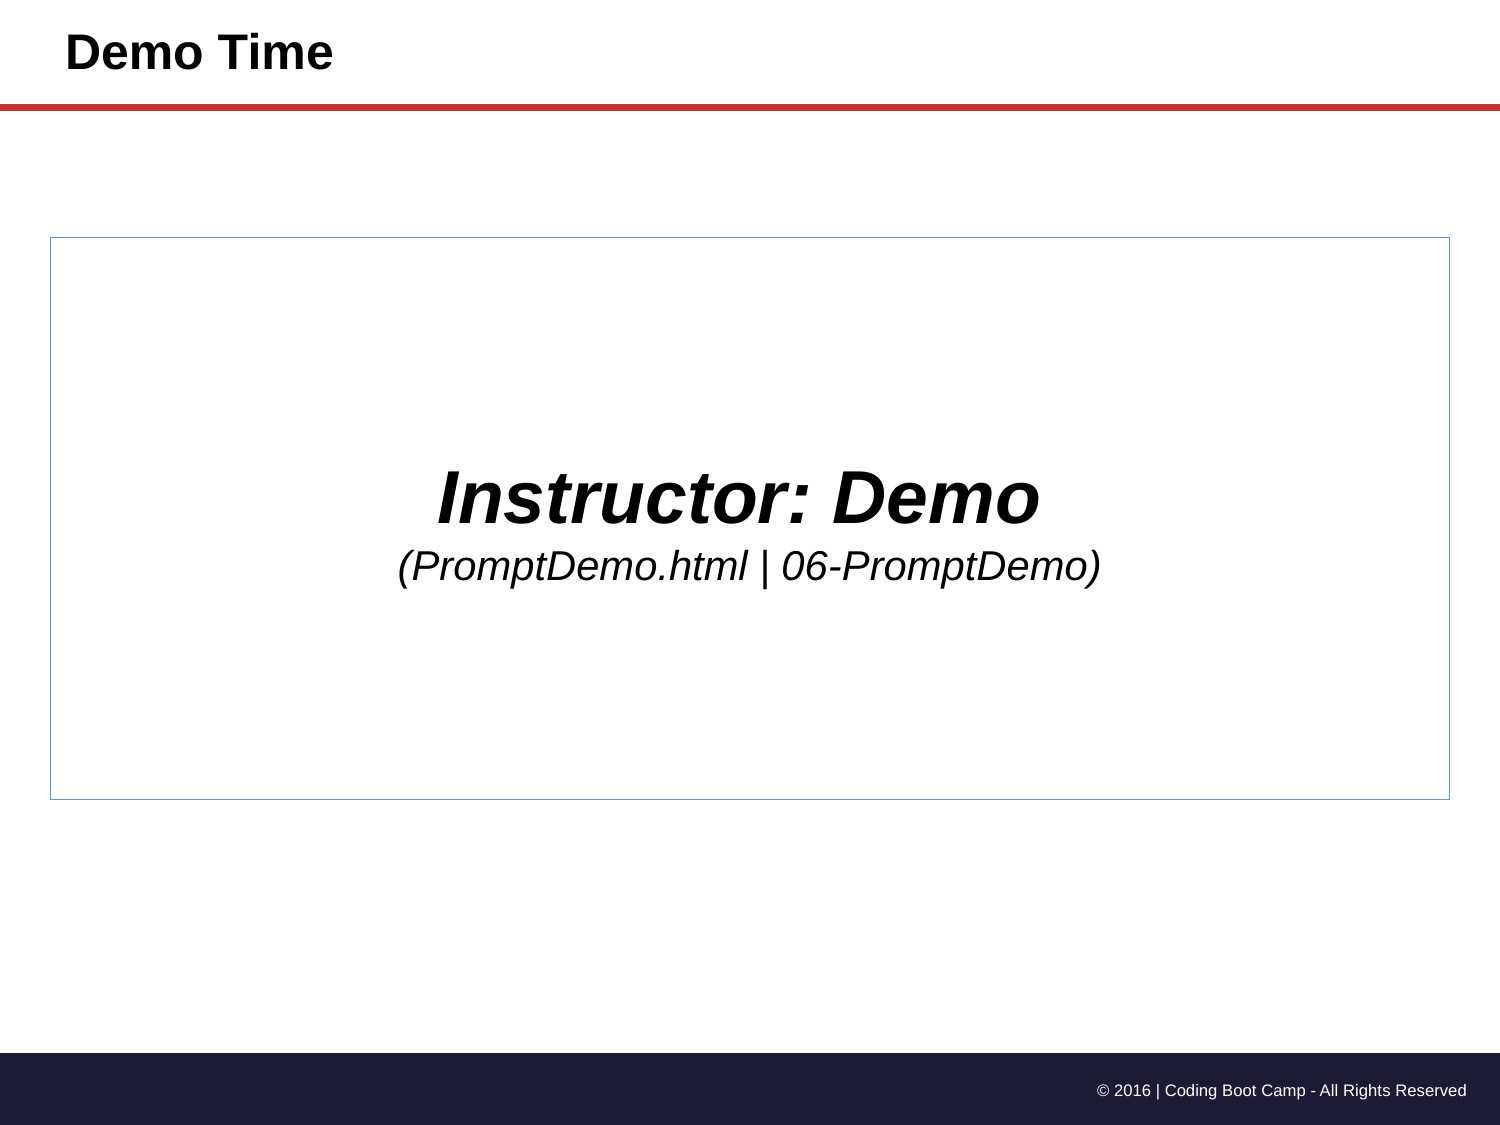

# Demo Time
Instructor: Demo
(PromptDemo.html | 06-PromptDemo)